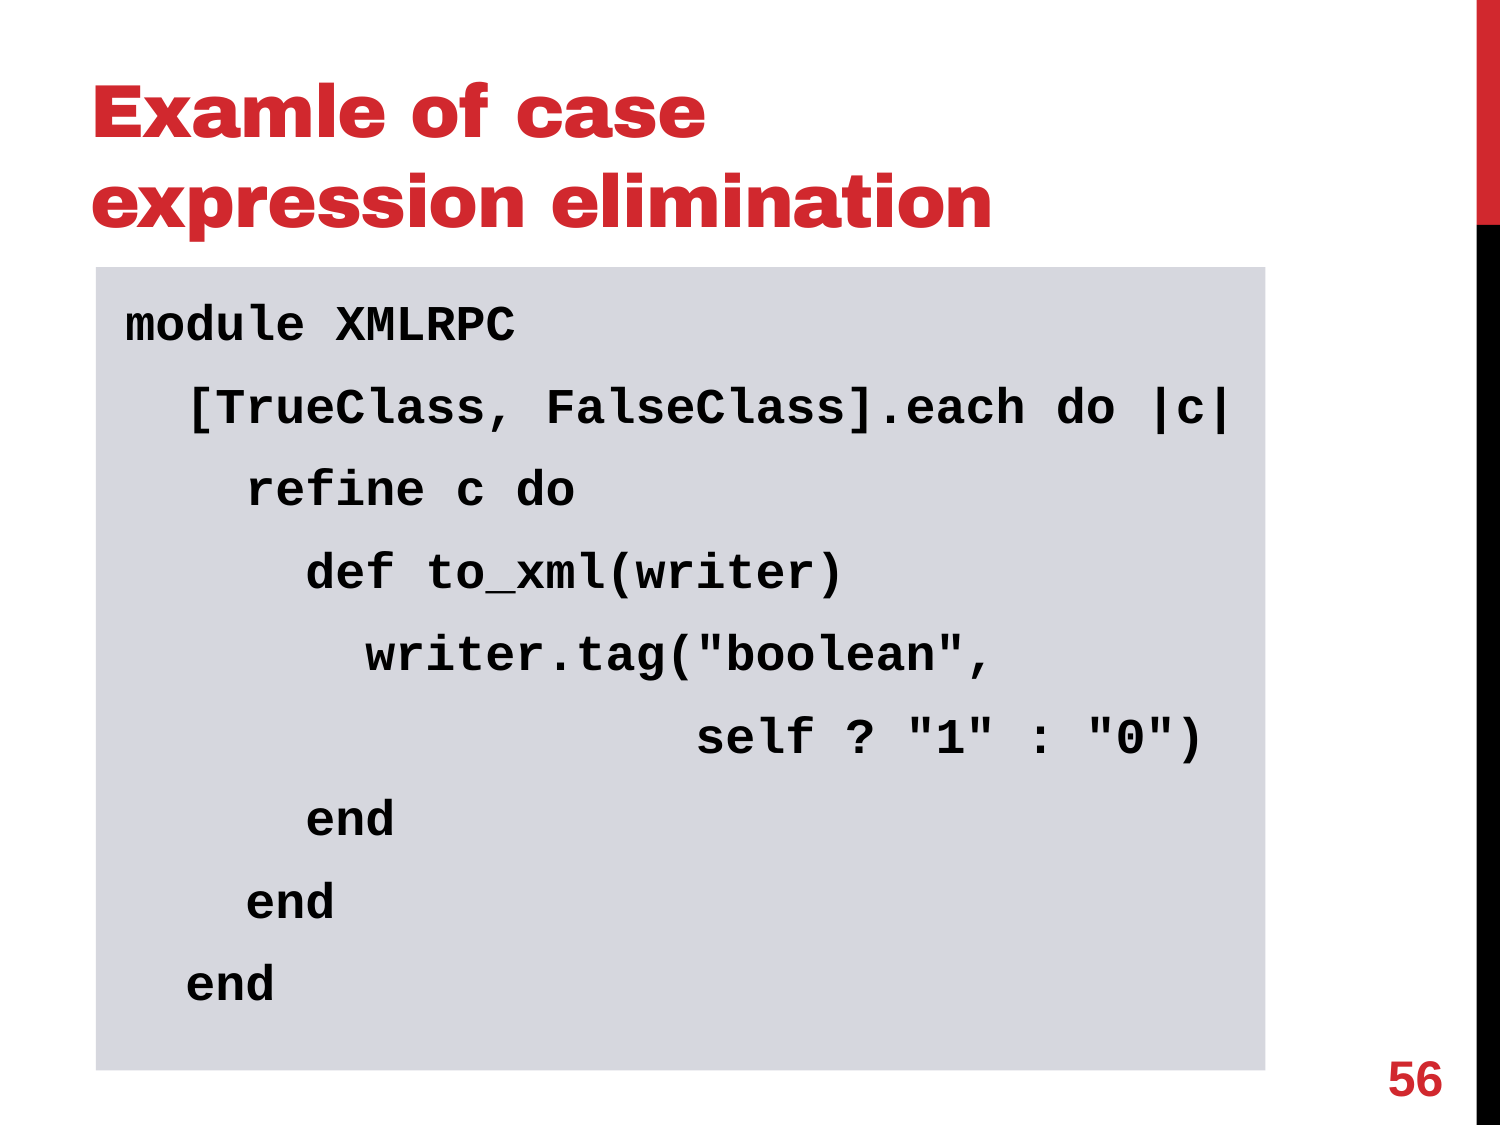

# Examle of case expression elimination
module XMLRPC
  [TrueClass, FalseClass].each do |c|
    refine c do
      def to_xml(writer)
        writer.tag("boolean",
                   self ? "1" : "0")
      end
    end
  end
56